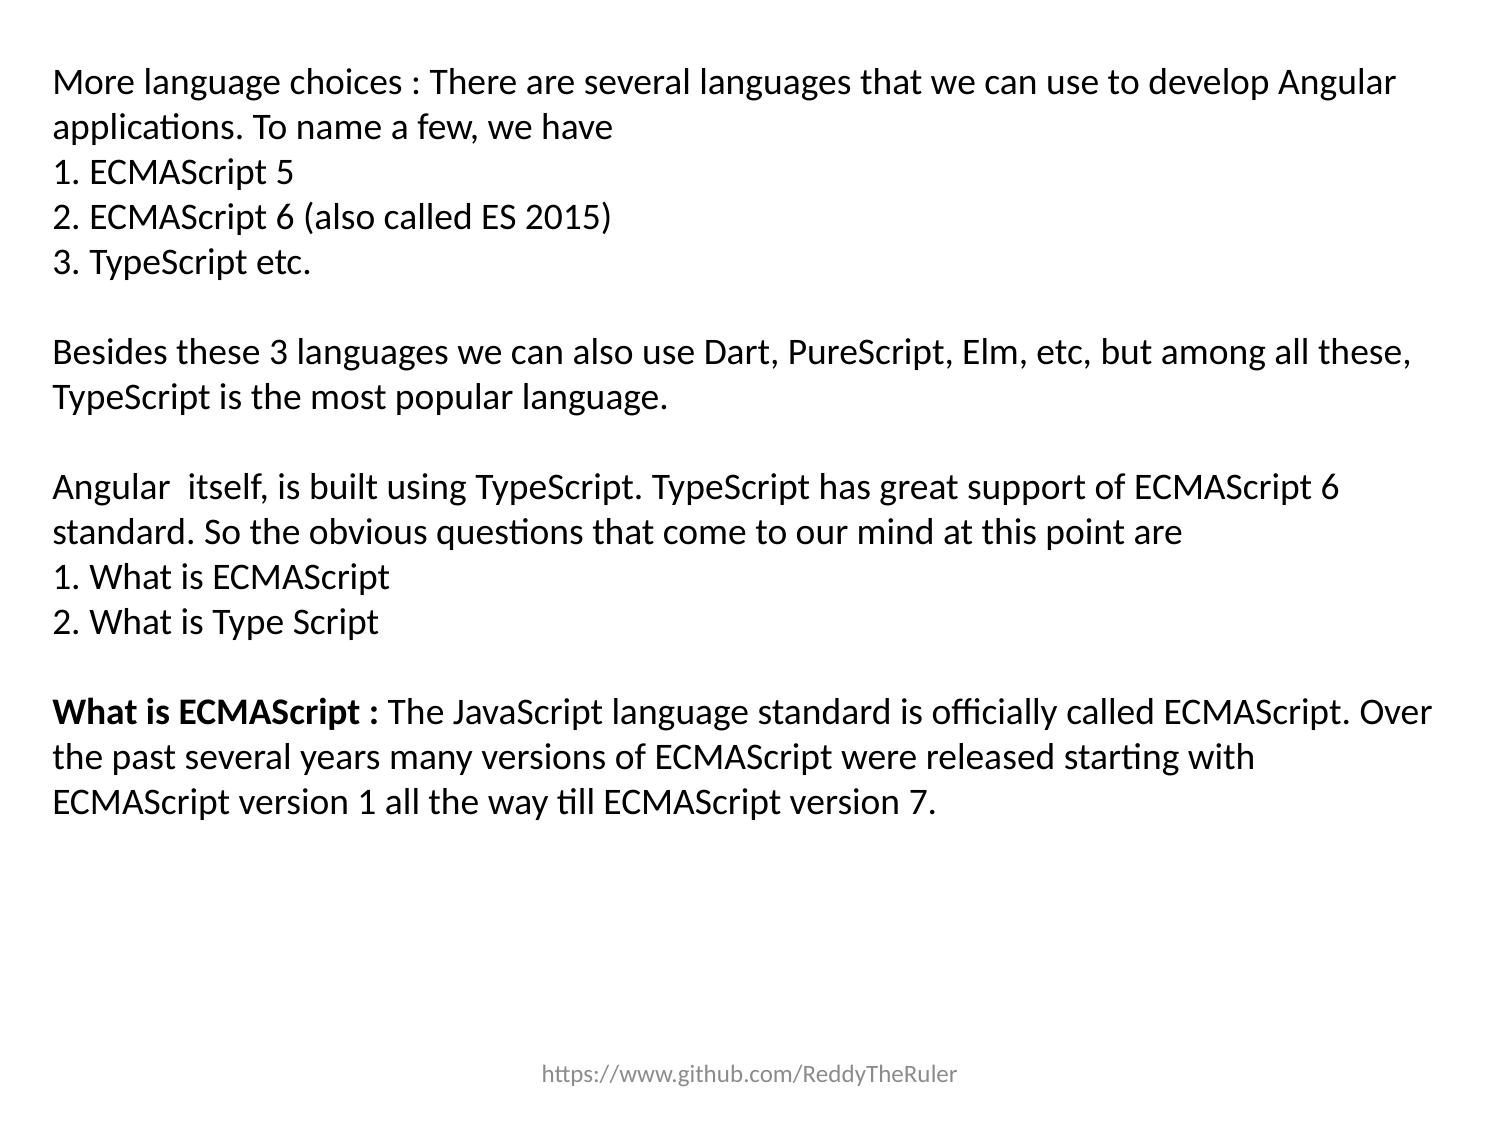

More language choices : There are several languages that we can use to develop Angular applications. To name a few, we have
1. ECMAScript 5
2. ECMAScript 6 (also called ES 2015)
3. TypeScript etc. 
Besides these 3 languages we can also use Dart, PureScript, Elm, etc, but among all these, TypeScript is the most popular language.  
Angular  itself, is built using TypeScript. TypeScript has great support of ECMAScript 6 standard. So the obvious questions that come to our mind at this point are 
1. What is ECMAScript 
2. What is Type Script

What is ECMAScript : The JavaScript language standard is officially called ECMAScript. Over the past several years many versions of ECMAScript were released starting with ECMAScript version 1 all the way till ECMAScript version 7.

https://www.github.com/ReddyTheRuler